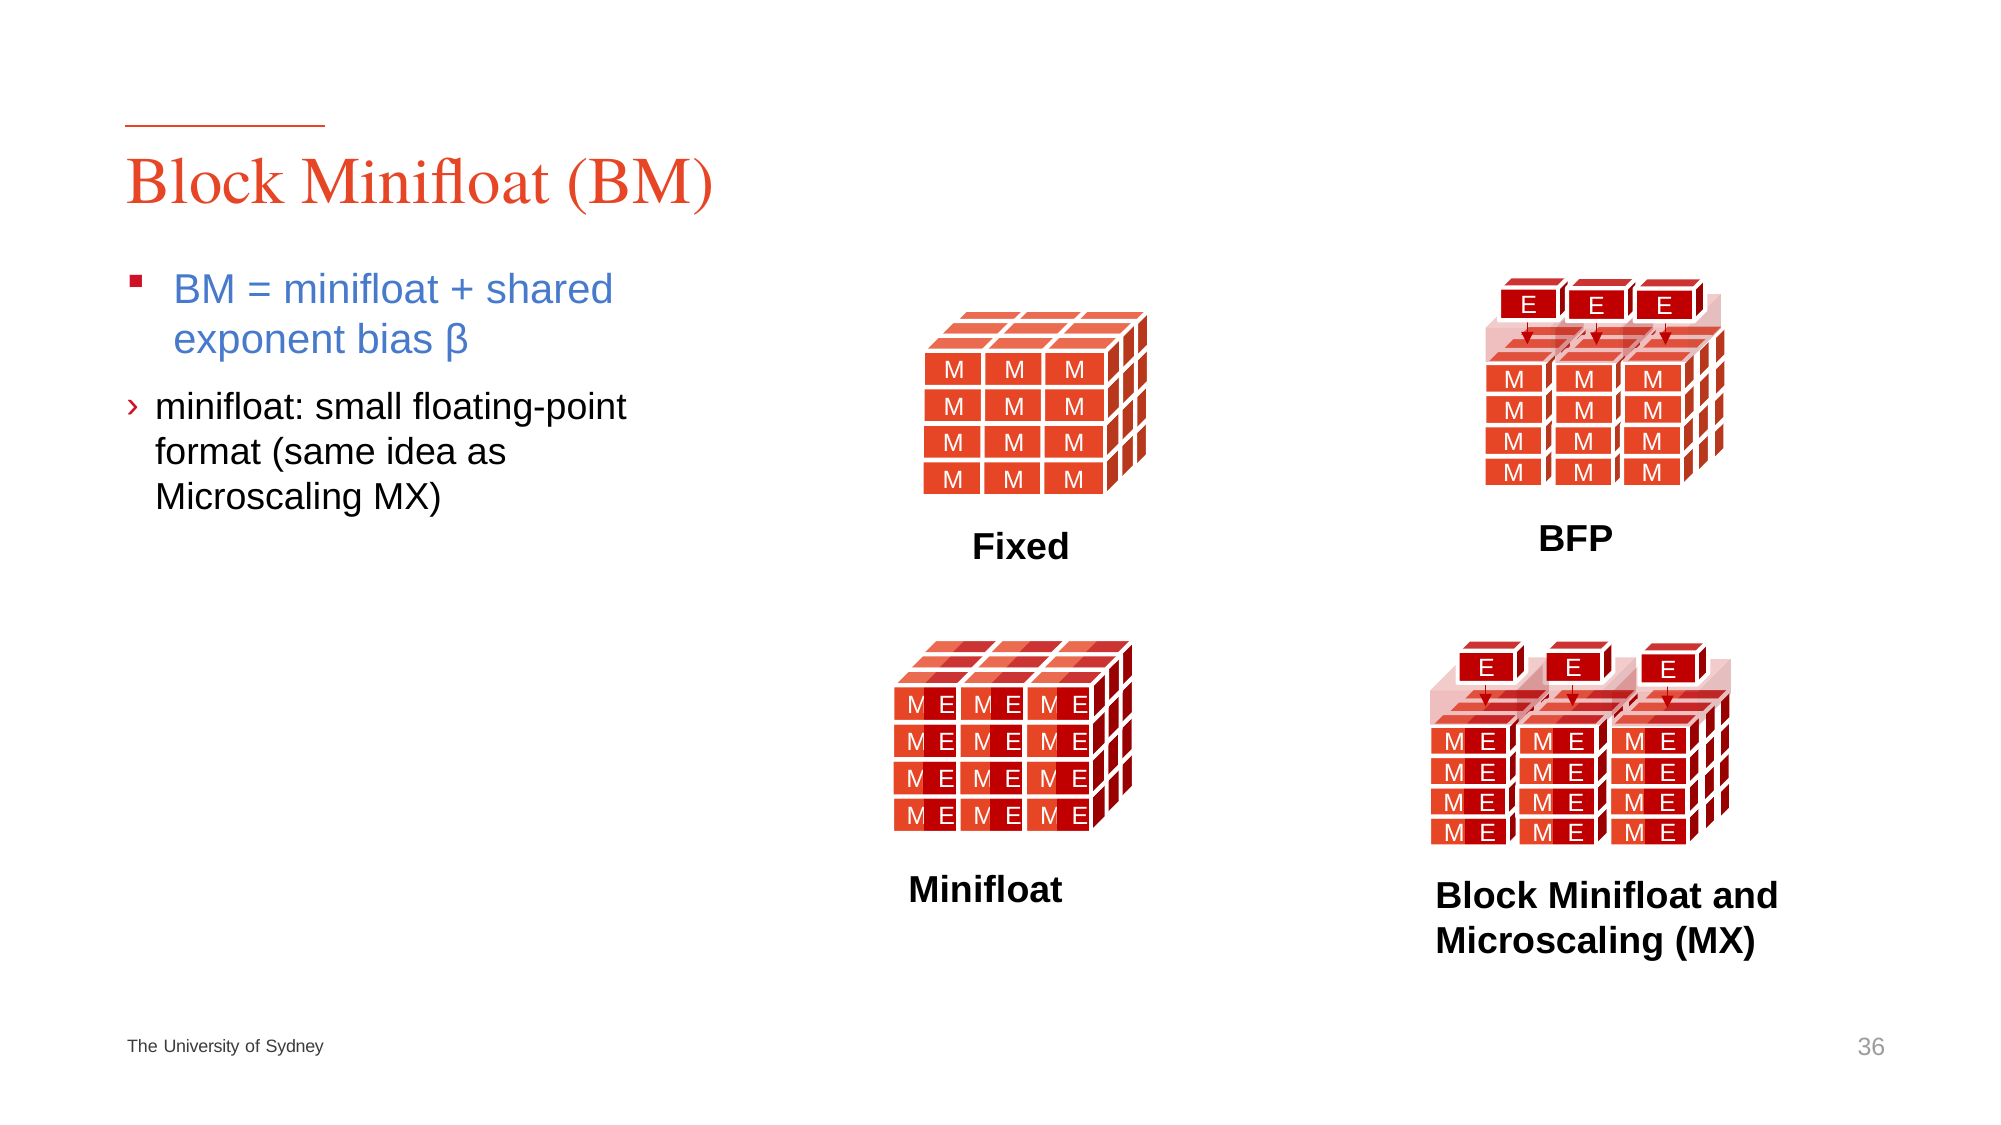

Itroduction
# Block Minifloat (BM)
BM = minifloat + shared exponent bias β
minifloat: small floating-point format (same idea as Microscaling MX)
E
E
E

M
M
M
M
M
M
M
M
M
M
M
M
M
M
M
M
M
M
M
M
M
M
M
M
M
M
M
M
M
M
M
M
M
M
M
M

M
M
M

M
M
M

M
M
M

M
M
M
BFP
Fixed

M
E

M
E

M
E

M
E

M
E

M
E

M
E

M
E

M
E

M
E

M
E

M
E

E

E

E

M
E

M
E

M
E

M
E

M
E

M
E

M
E

M
E

M
E

M
E

M
E

M
E

Minifloat
Block Minifloat and Microscaling (MX)
36